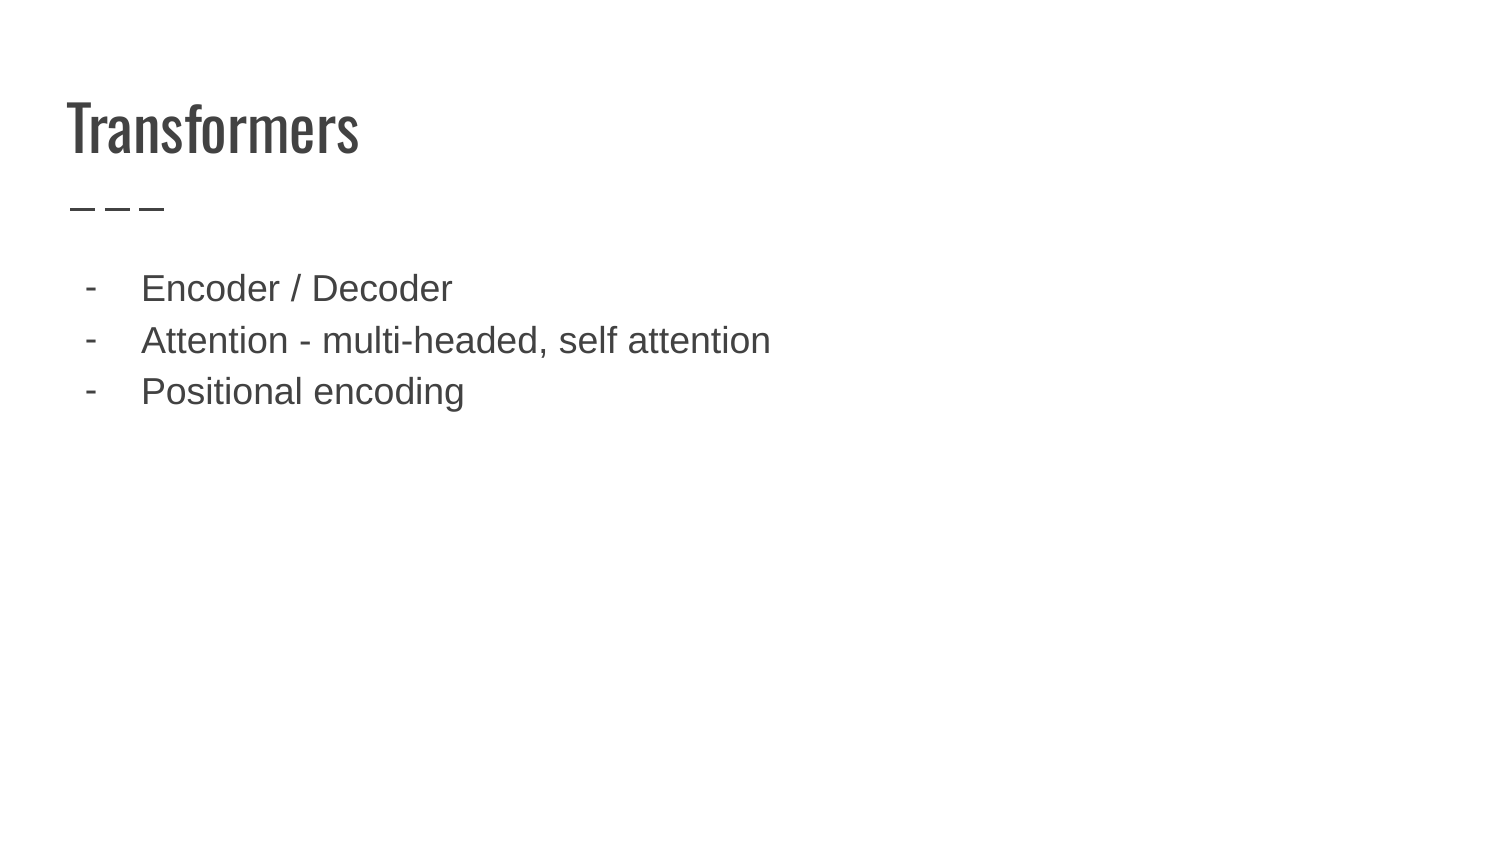

# Transformers
Encoder / Decoder
Attention - multi-headed, self attention
Positional encoding